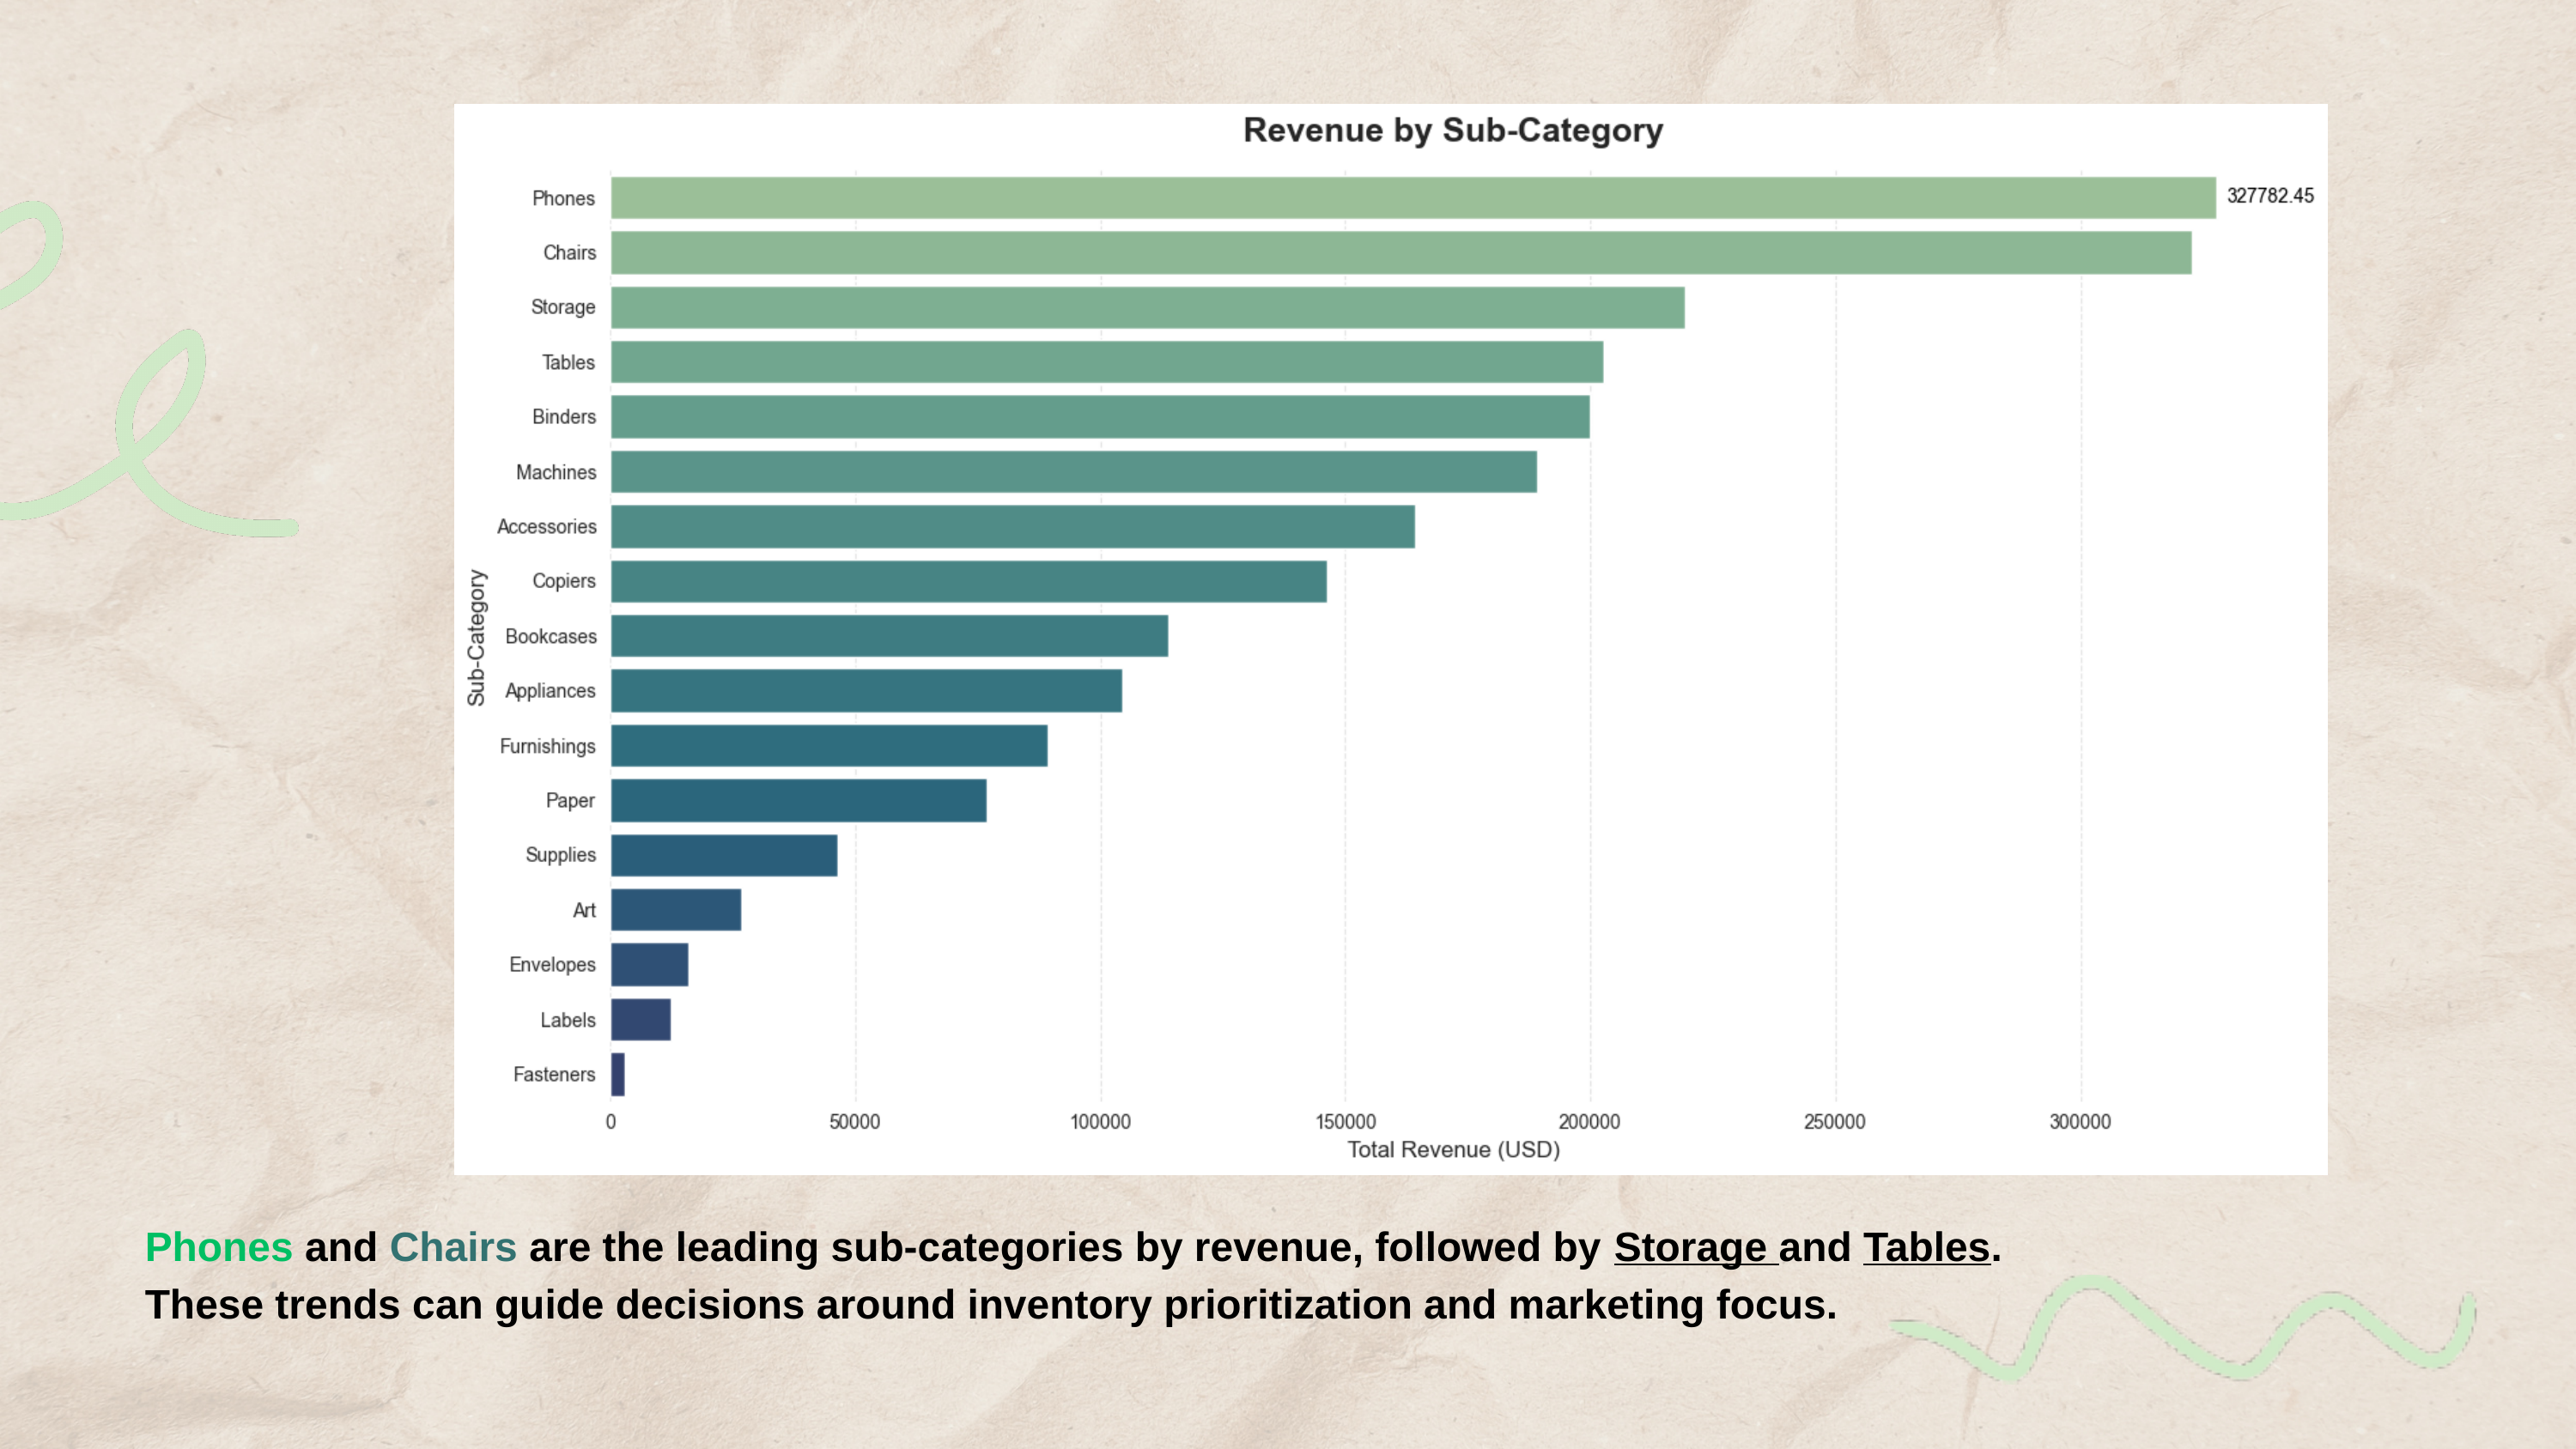

Phones and Chairs are the leading sub-categories by revenue, followed by Storage and Tables.
These trends can guide decisions around inventory prioritization and marketing focus.